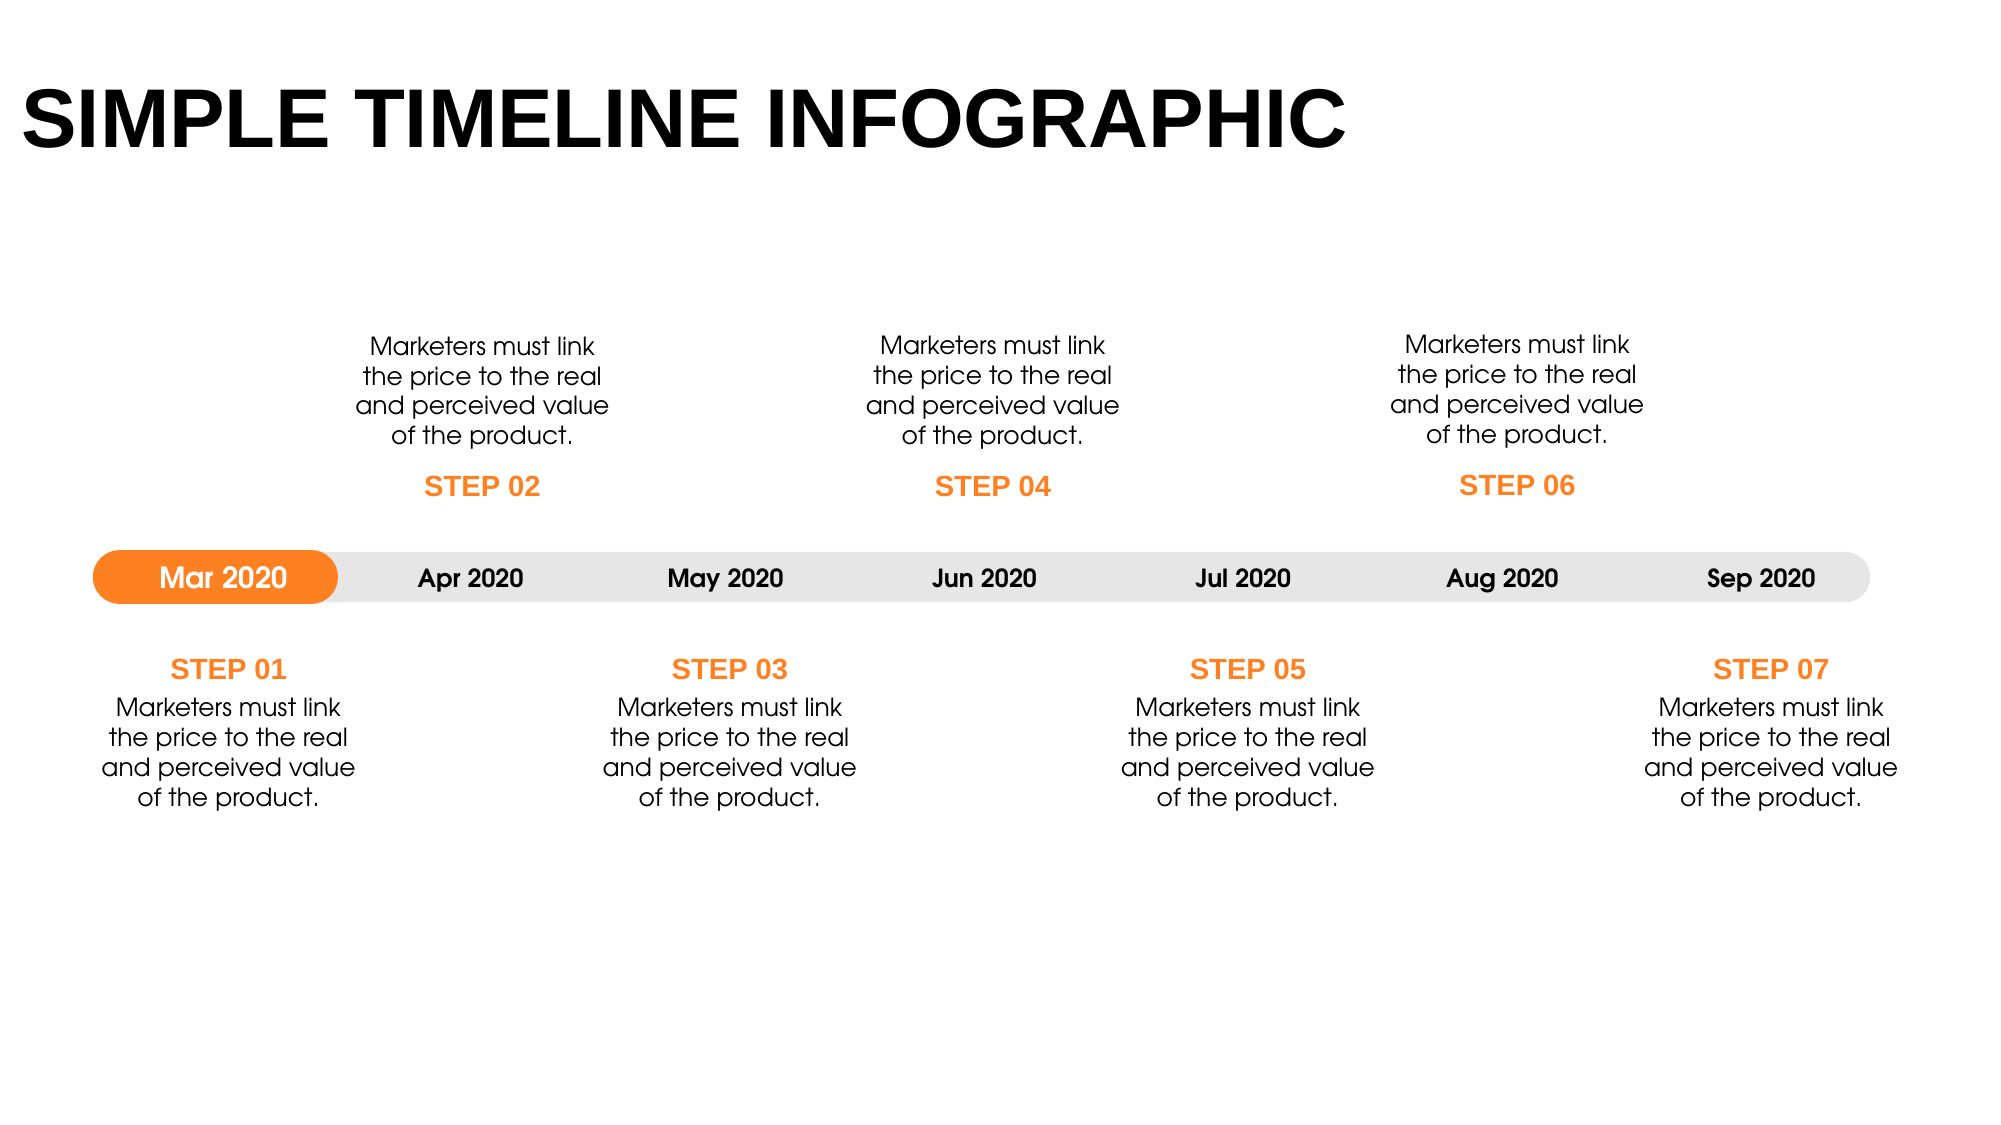

Simple timeline infographic
Marketers must link the price to the real and perceived value of the product.
Marketers must link the price to the real and perceived value of the product.
Marketers must link the price to the real and perceived value of the product.
STEP 06
STEP 04
STEP 02

Mar 2020
Apr 2020
May 2020
Jun 2020
Jul 2020
Aug 2020
Sep 2020
STEP 01
STEP 03
STEP 05
STEP 07
Marketers must link the price to the real and perceived value of the product.
Marketers must link the price to the real and perceived value of the product.
Marketers must link the price to the real and perceived value of the product.
Marketers must link the price to the real and perceived value of the product.